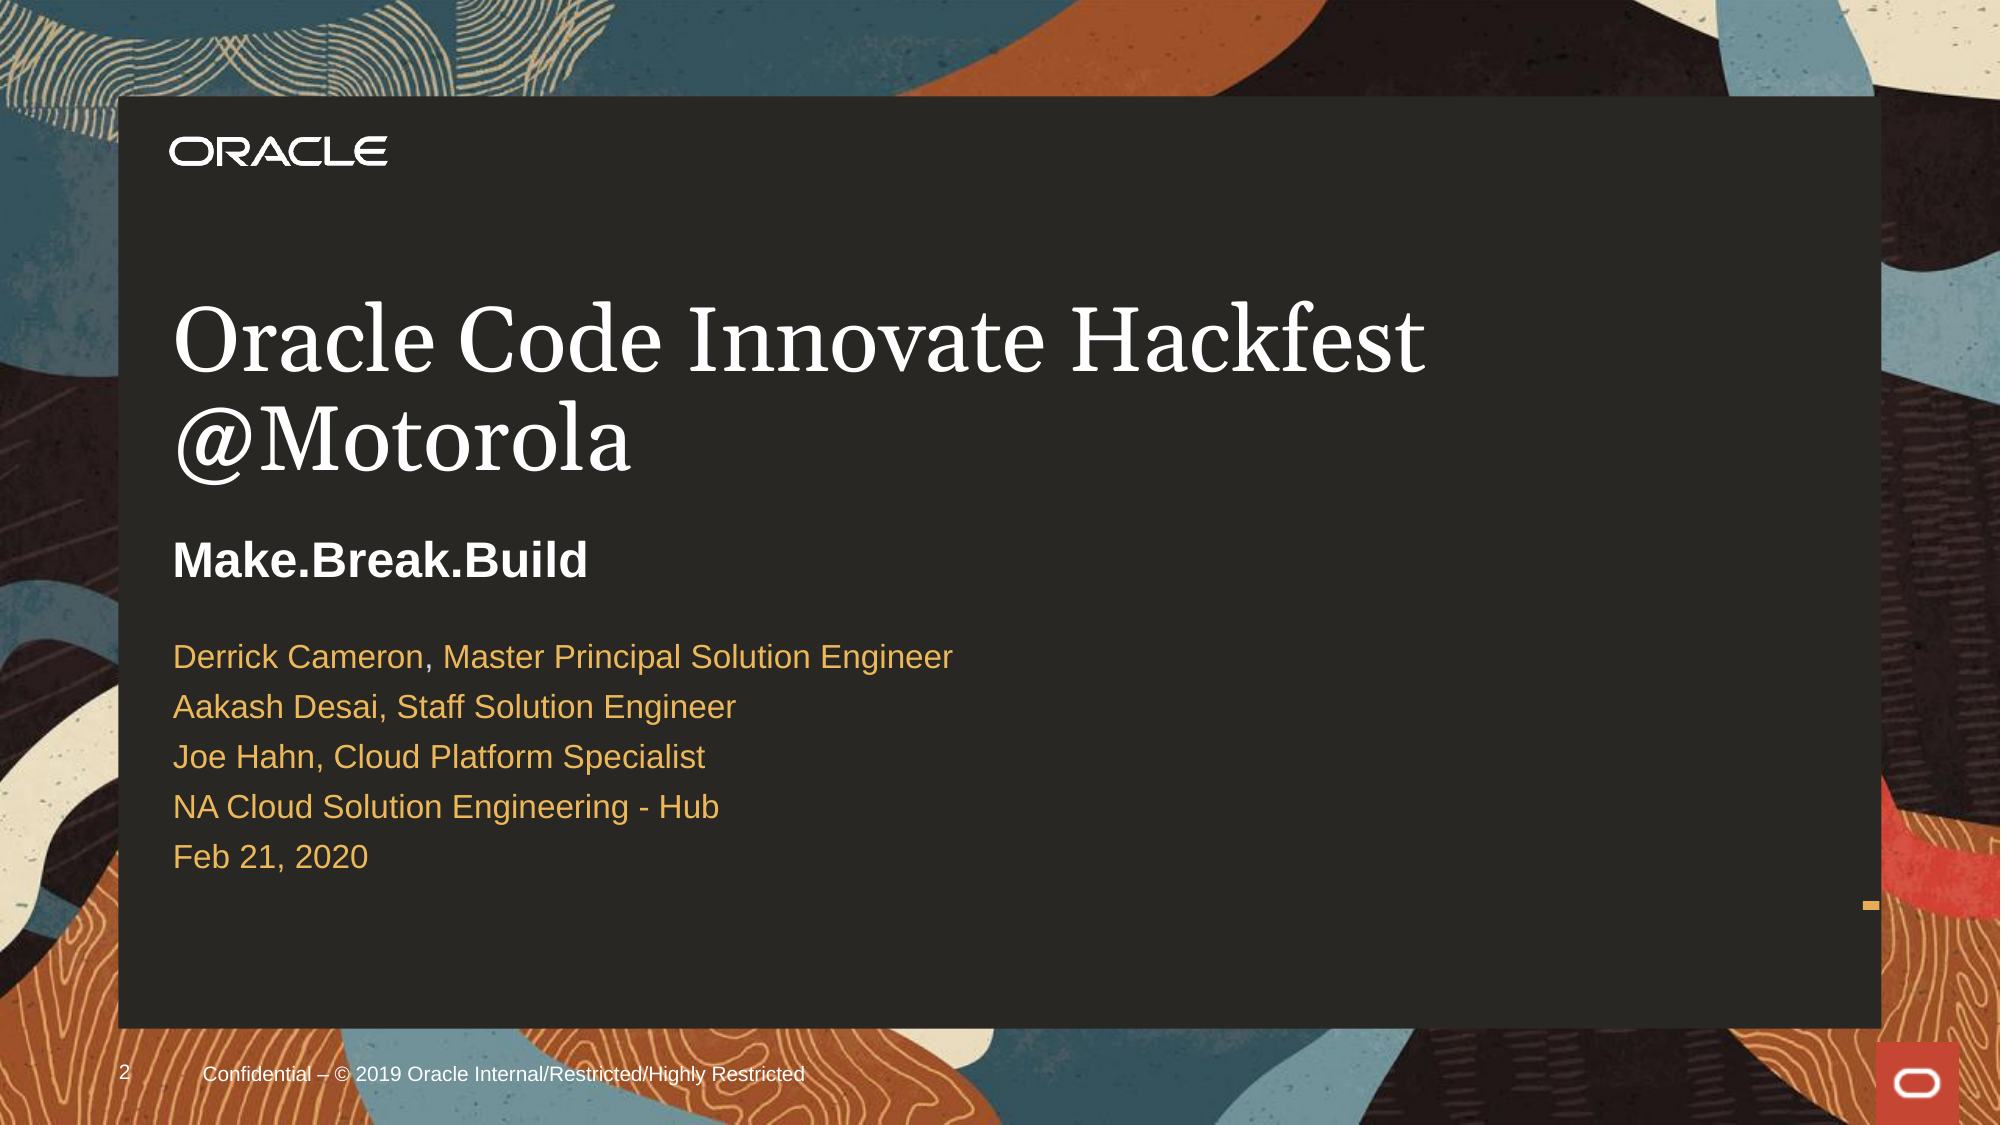

Oracle Code Innovate Hackfest @Motorola
Make.Break.Build
Derrick Cameron, Master Principal Solution Engineer
Aakash Desai, Staff Solution Engineer
Joe Hahn, Cloud Platform Specialist
NA Cloud Solution Engineering - Hub
Feb 21, 2020
2
Confidential – © 2019 Oracle Internal/Restricted/Highly Restricted